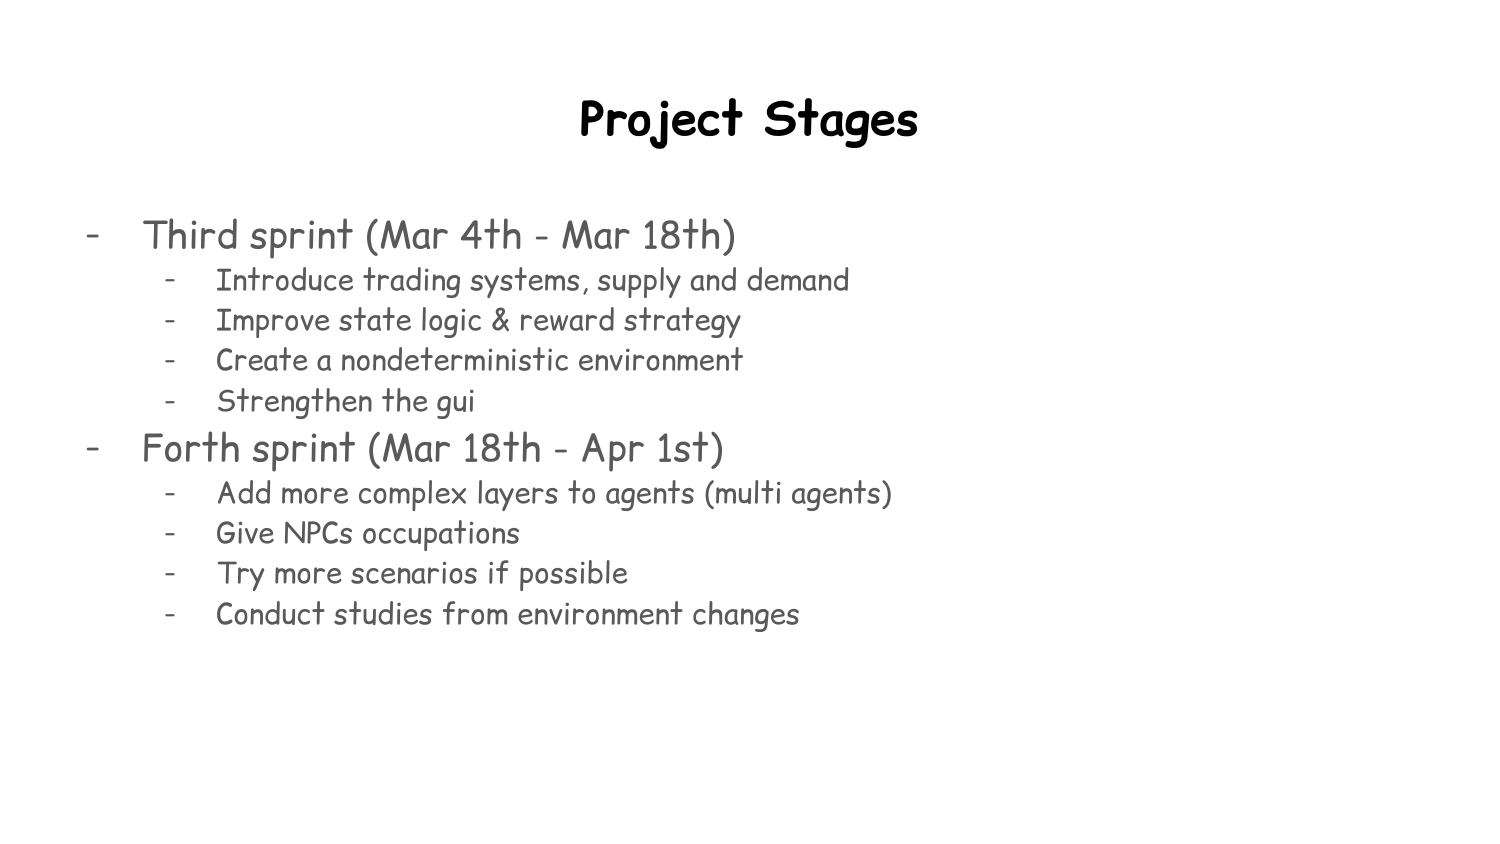

# Project Stages
Third sprint (Mar 4th - Mar 18th)
Introduce trading systems, supply and demand
Improve state logic & reward strategy
Create a nondeterministic environment
Strengthen the gui
Forth sprint (Mar 18th - Apr 1st)
Add more complex layers to agents (multi agents)
Give NPCs occupations
Try more scenarios if possible
Conduct studies from environment changes